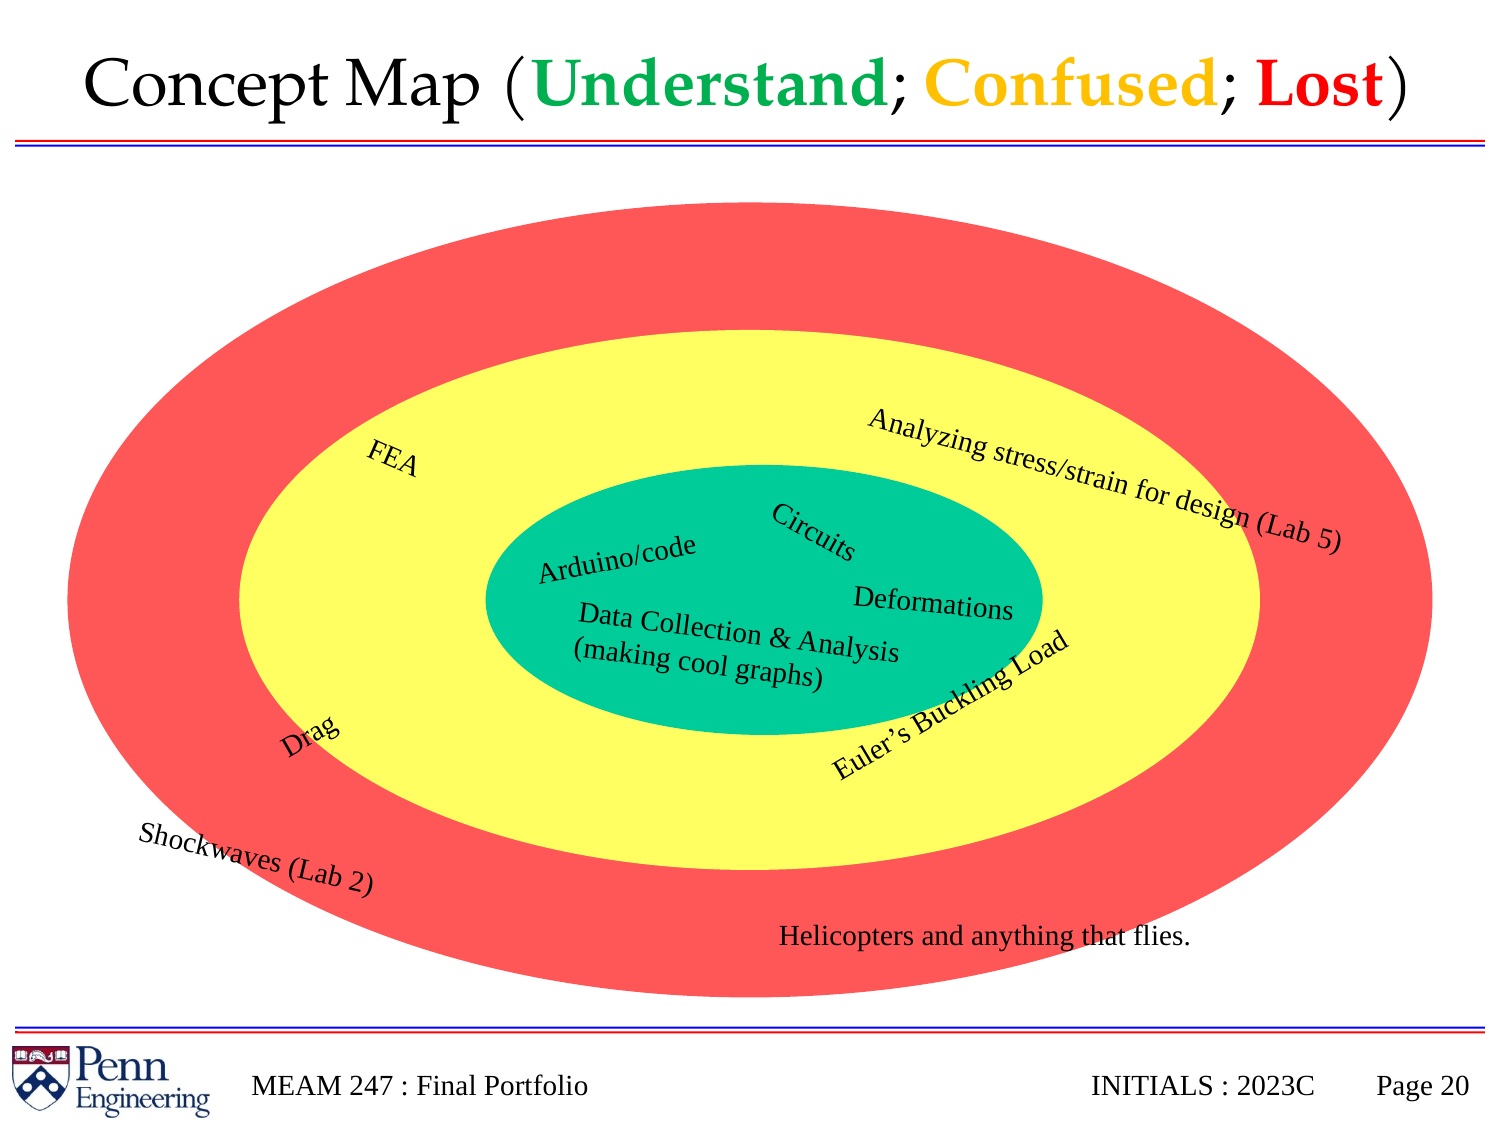

# Concept Map (Understand; Confused; Lost)

FEA
Analyzing stress/strain for design (Lab 5)

Circuits
Arduino/code
Deformations
Data Collection & Analysis (making cool graphs)
Euler’s Buckling Load
Drag
Shockwaves (Lab 2)
Helicopters and anything that flies.
MEAM 247 : Final Portfolio
INITIALS : 2023C
Page 20